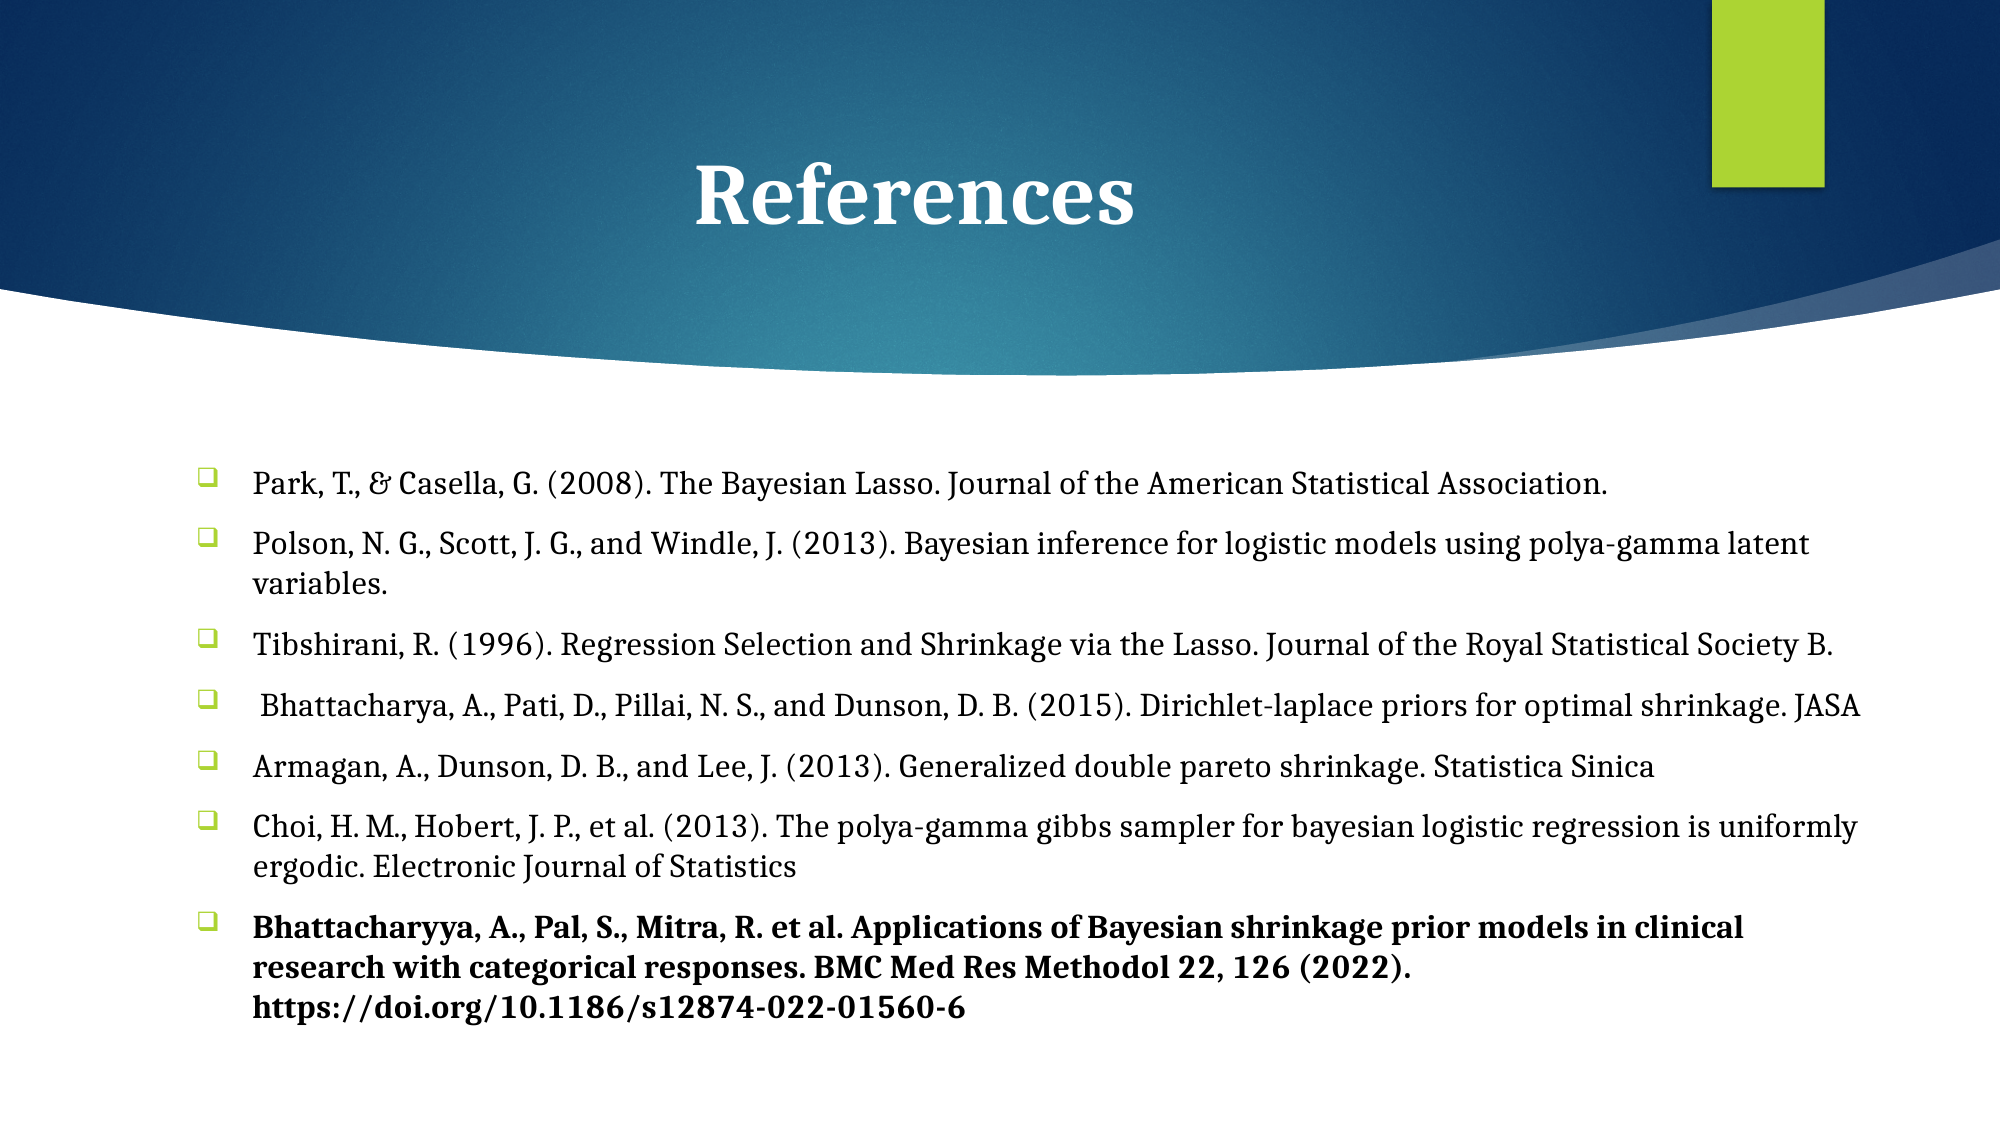

# References

Park, T., & Casella, G. (2008). The Bayesian Lasso. Journal of the American Statistical Association.
Polson, N. G., Scott, J. G., and Windle, J. (2013). Bayesian inference for logistic models using polya-gamma latent variables.
Tibshirani, R. (1996). Regression Selection and Shrinkage via the Lasso. Journal of the Royal Statistical Society B.
 Bhattacharya, A., Pati, D., Pillai, N. S., and Dunson, D. B. (2015). Dirichlet-laplace priors for optimal shrinkage. JASA
Armagan, A., Dunson, D. B., and Lee, J. (2013). Generalized double pareto shrinkage. Statistica Sinica
Choi, H. M., Hobert, J. P., et al. (2013). The polya-gamma gibbs sampler for bayesian logistic regression is uniformly ergodic. Electronic Journal of Statistics
Bhattacharyya, A., Pal, S., Mitra, R. et al. Applications of Bayesian shrinkage prior models in clinical research with categorical responses. BMC Med Res Methodol 22, 126 (2022). https://doi.org/10.1186/s12874-022-01560-6